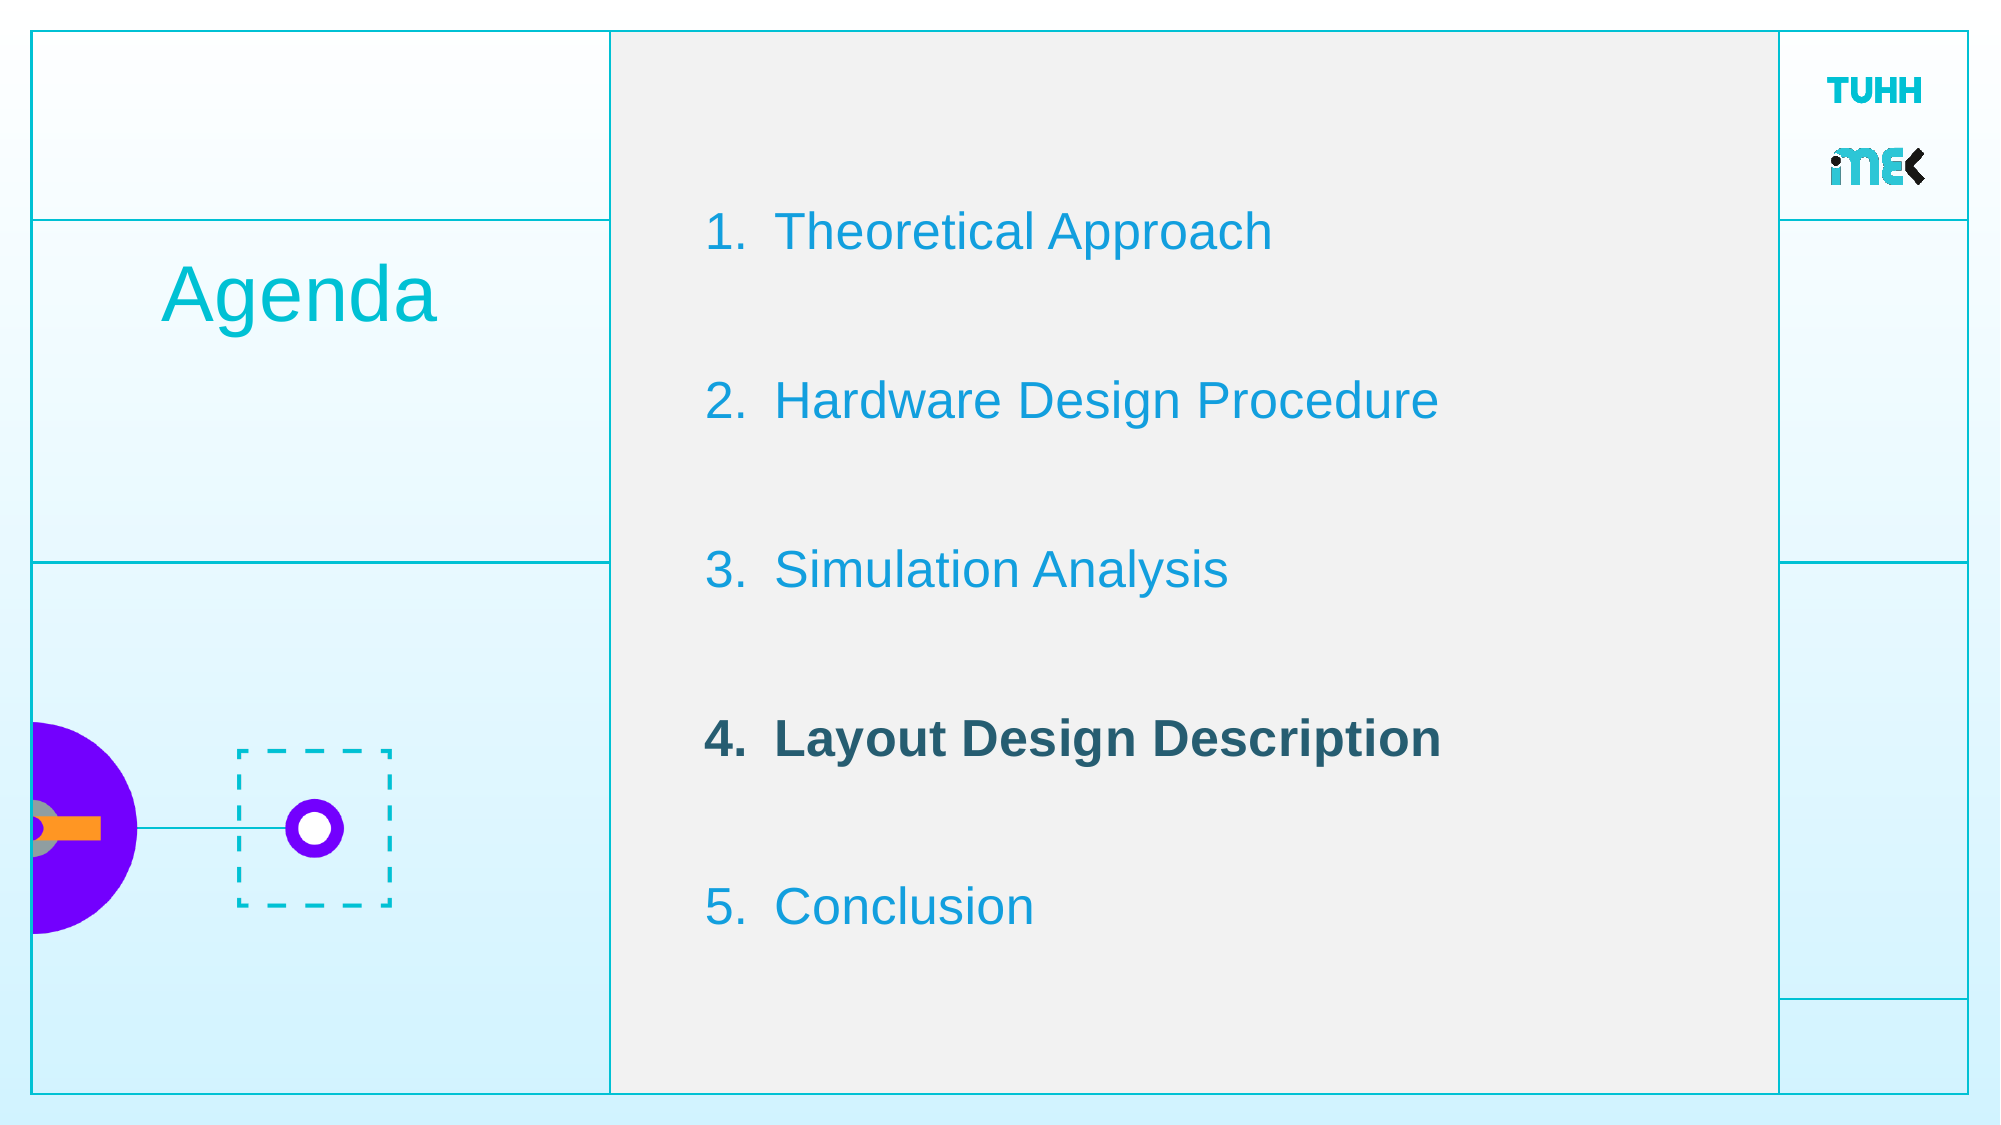

# Agenda
Theoretical Approach
Hardware Design Procedure
Simulation Analysis
Layout Design Description
Conclusion